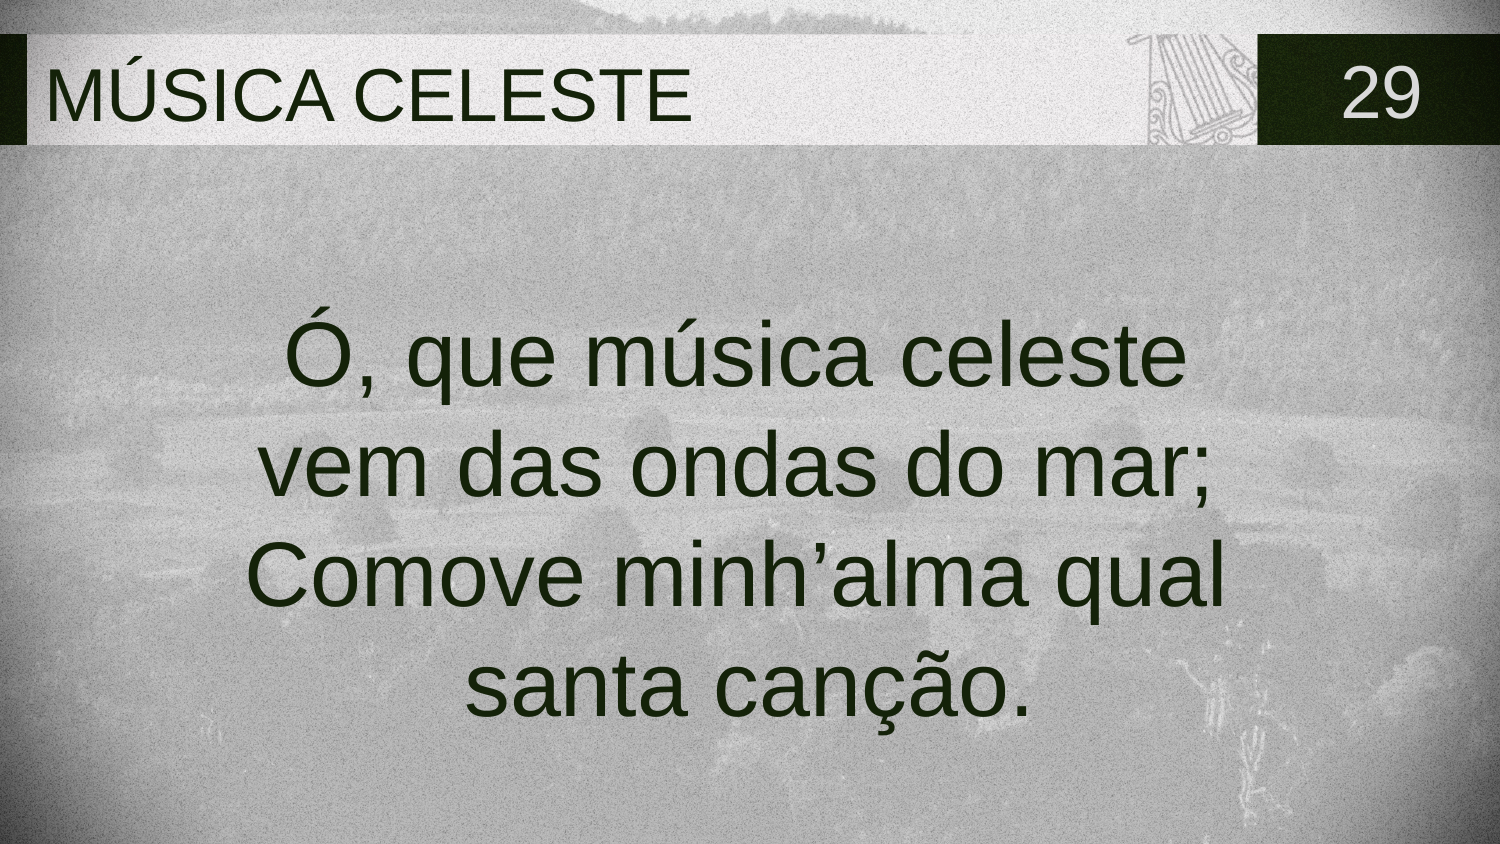

# MÚSICA CELESTE
29
Ó, que música celeste
vem das ondas do mar;
Comove minh’alma qual
santa canção.